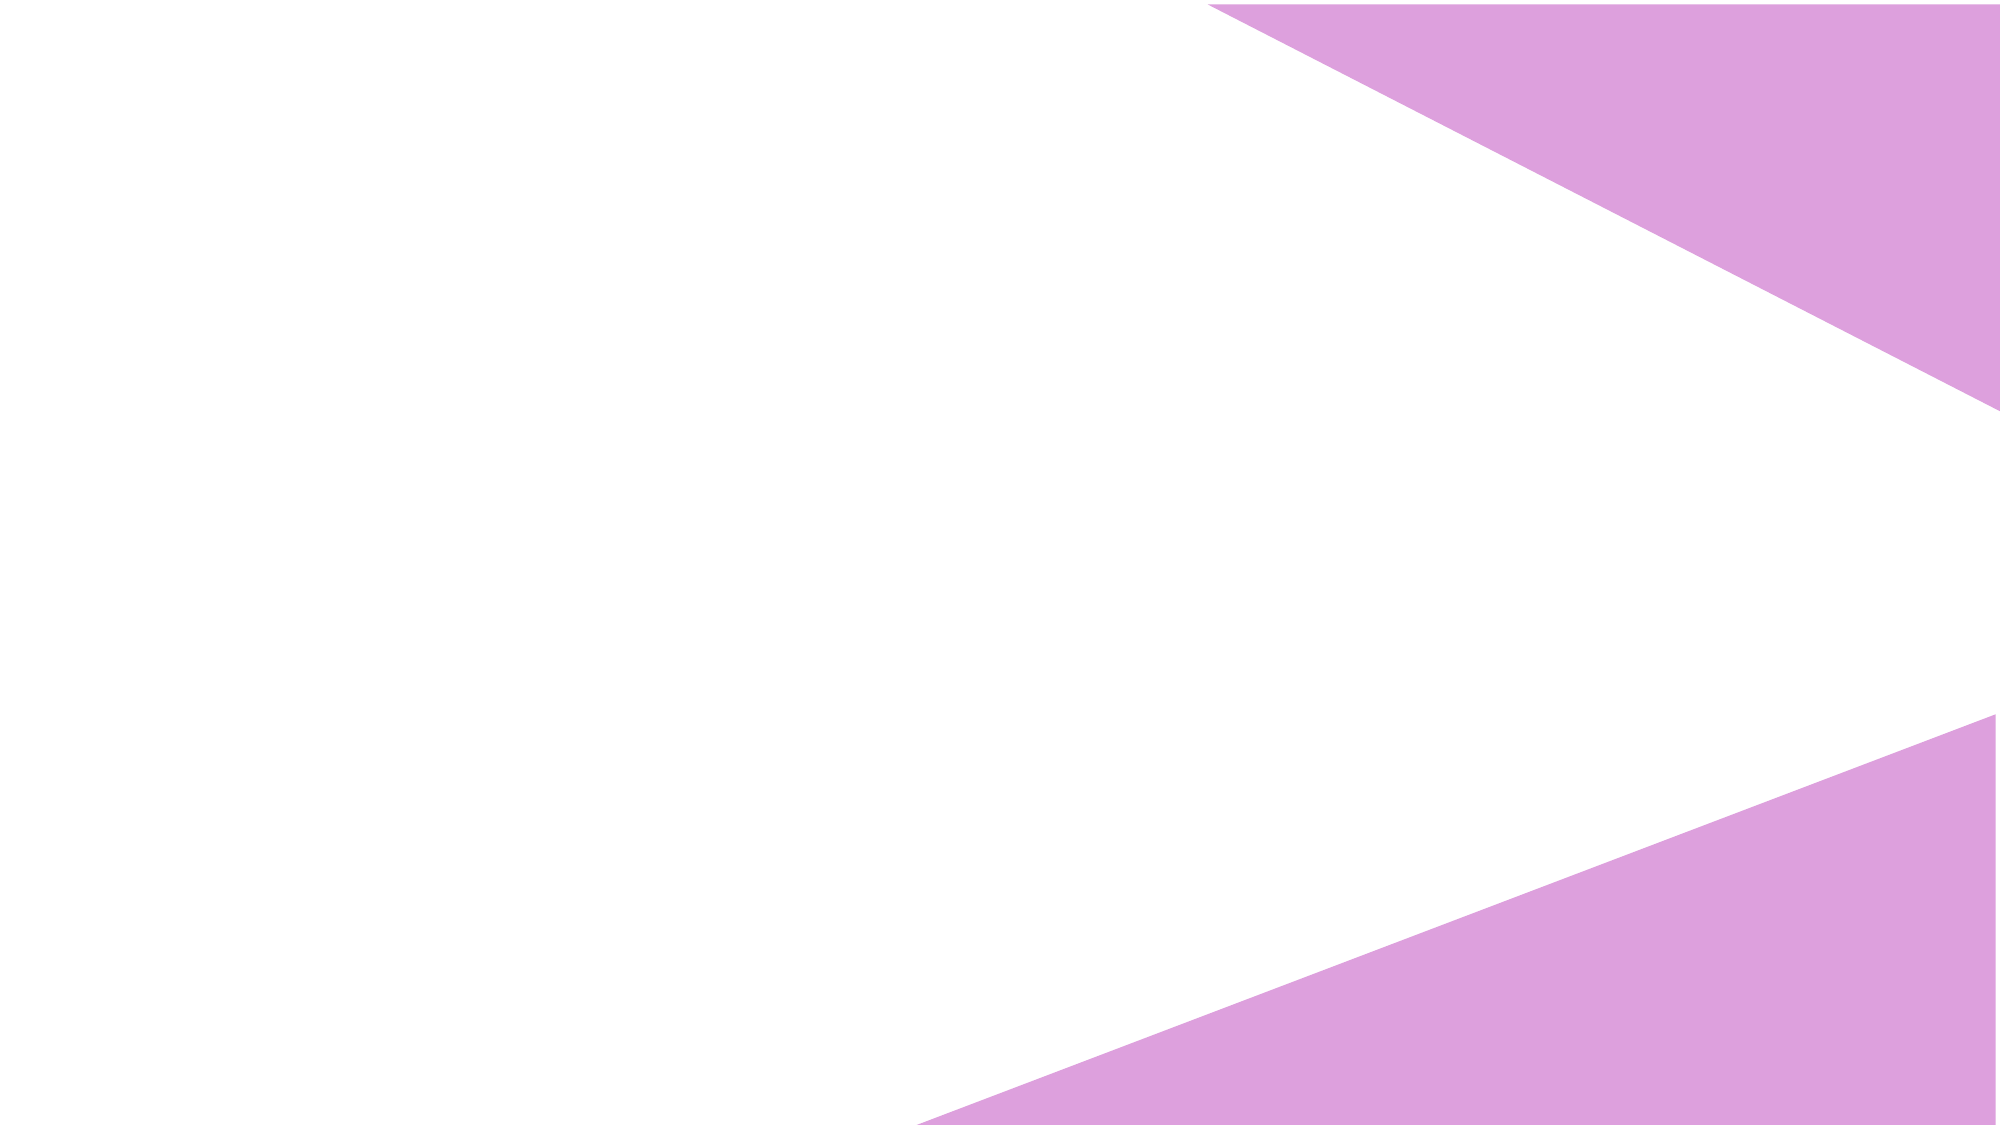

# Преимущества

UNI-RU-это отличный онлайн-магазин в котором вы найдете много всего полезного и интересного